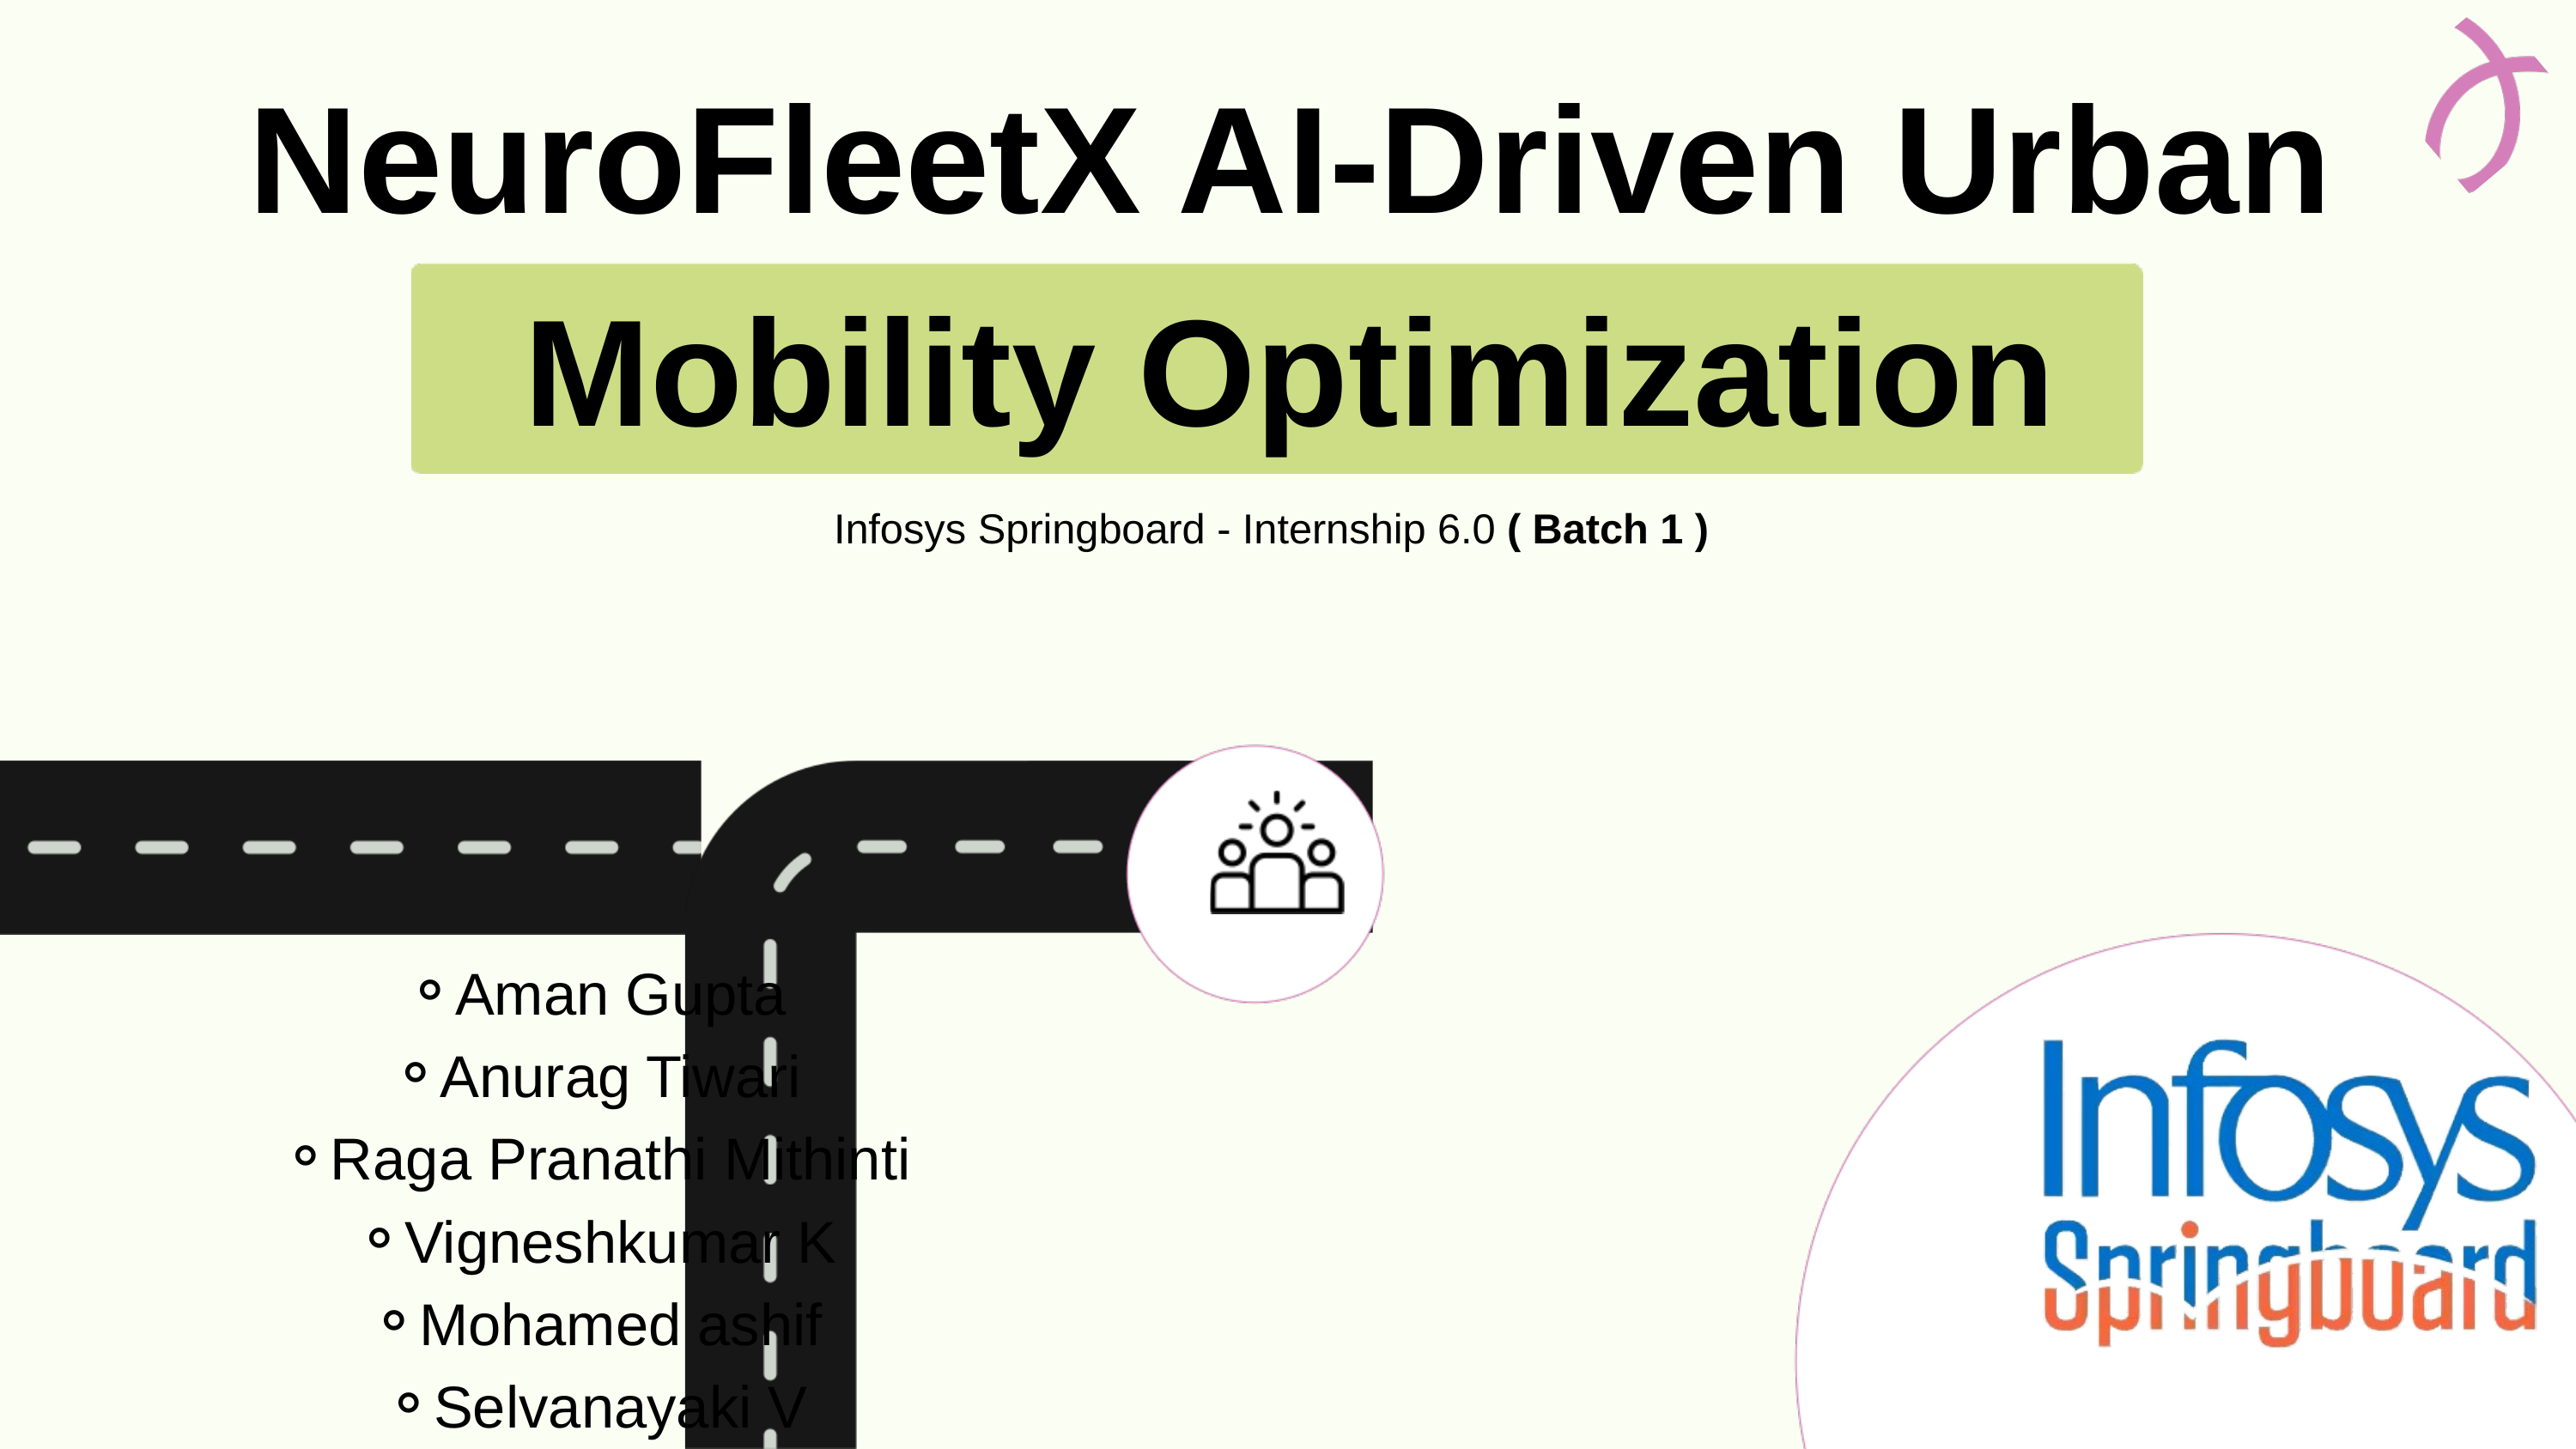

NeuroFleetX AI-Driven Urban
Mobility Optimization

Infosys Springboard - Internship 6.0 ( Batch 1 )

Aman Gupta
Anurag Tiwari
Raga Pranathi Mithinti
Vigneshkumar K
Mohamed ashif
Selvanayaki V